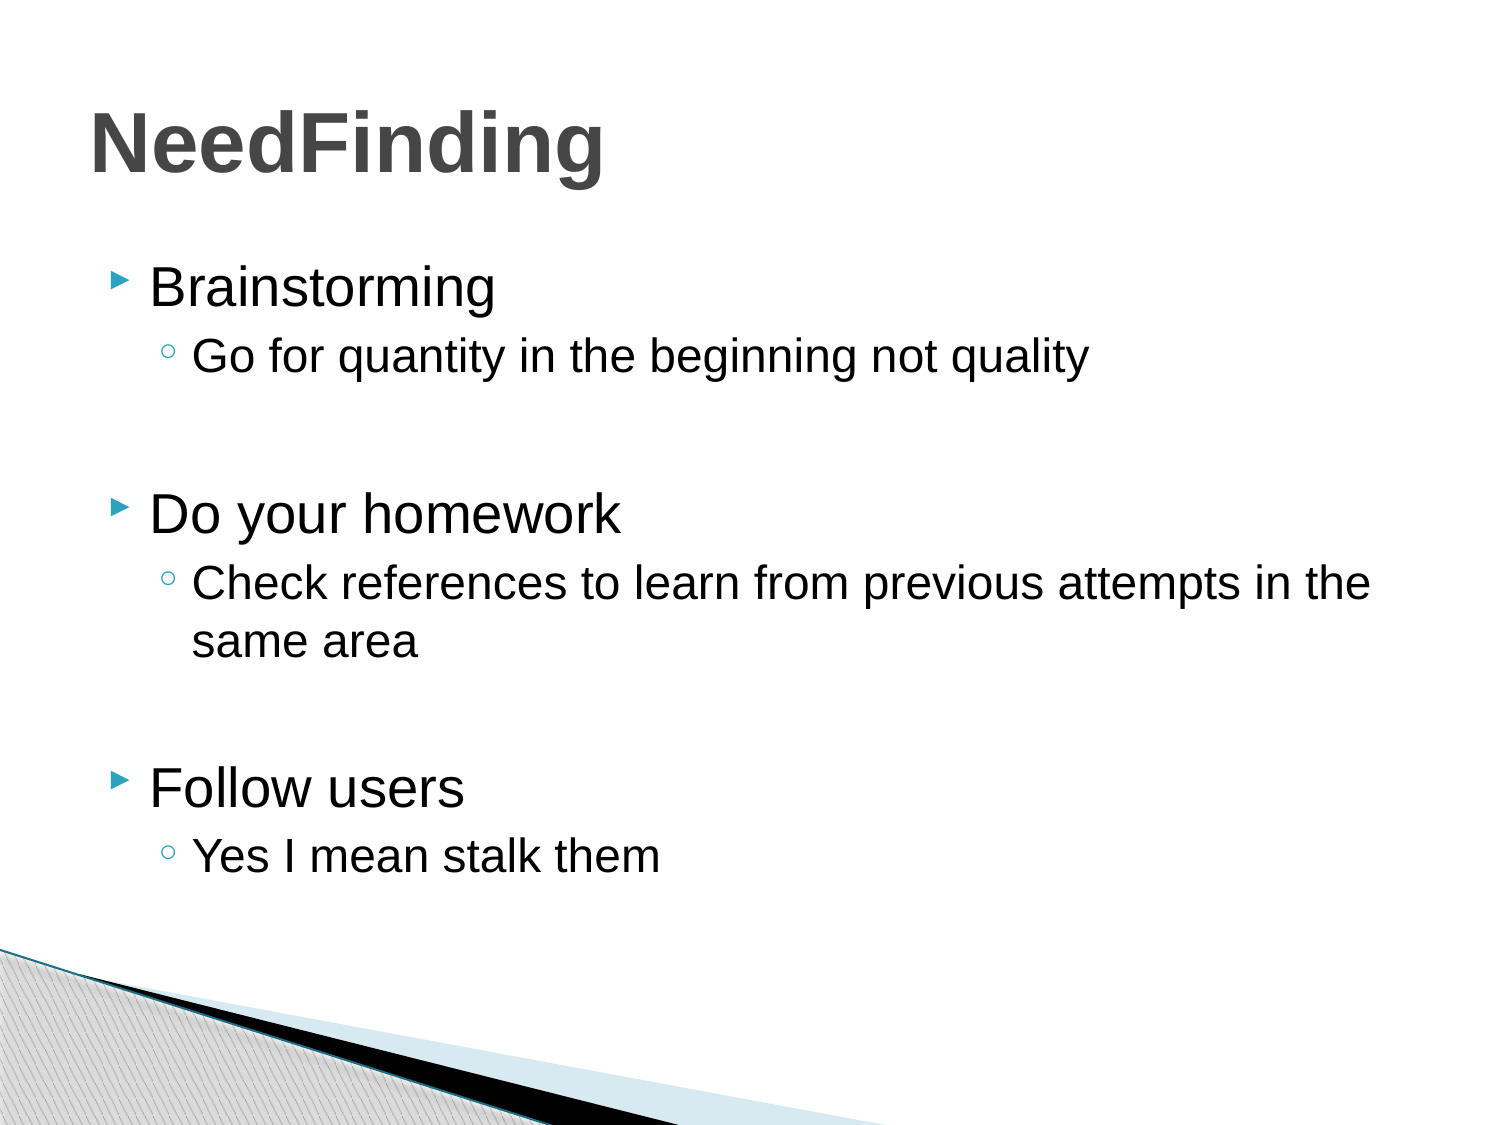

# NeedFinding
Brainstorming
Go for quantity in the beginning not quality

Do your homework
Check references to learn from previous attempts in the same area

Follow users
Yes I mean stalk them